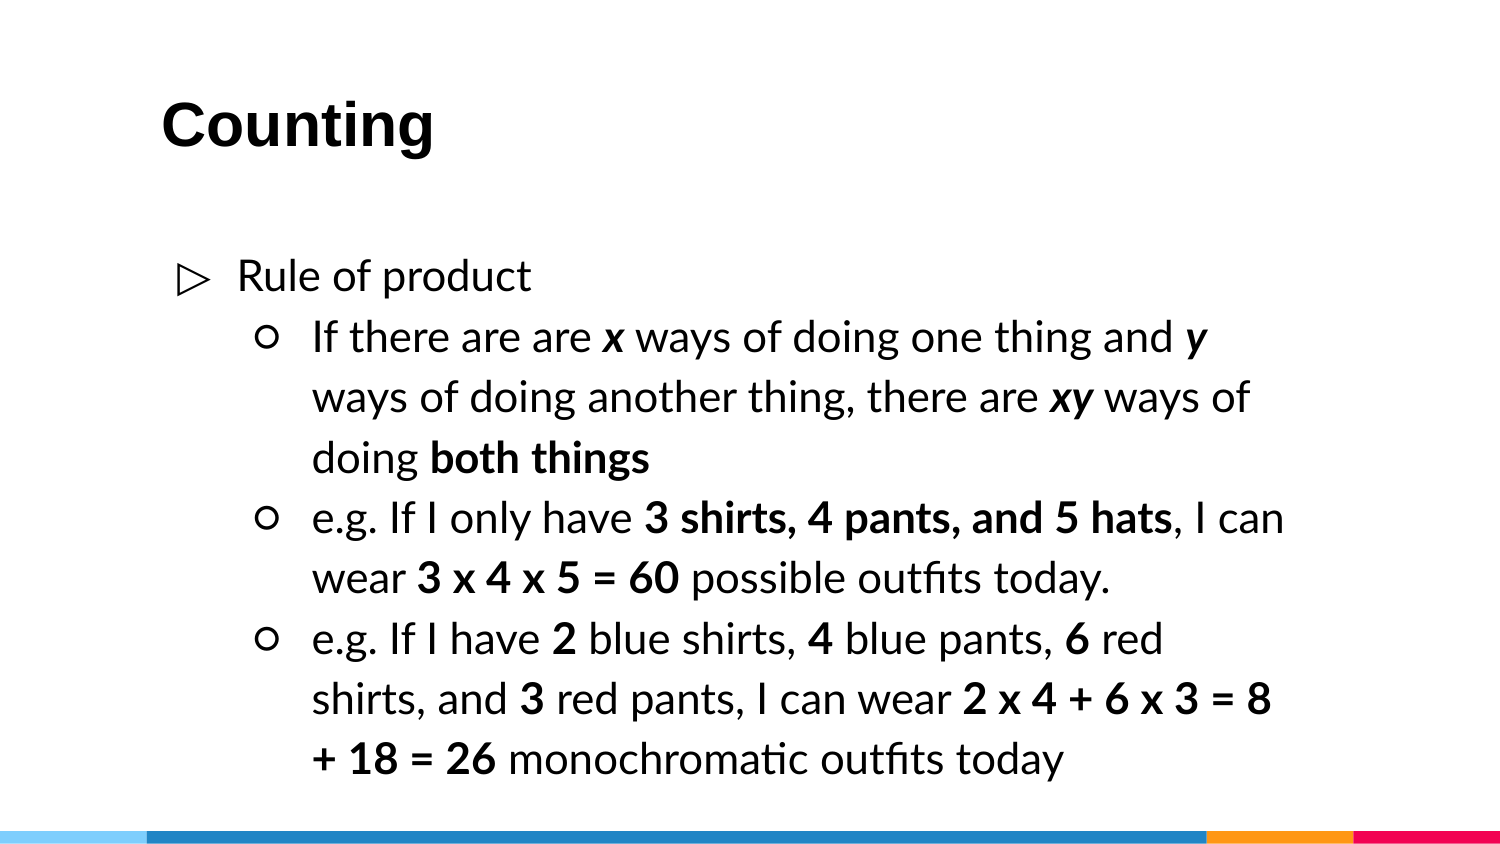

# Counting
Rule of product
If there are are x ways of doing one thing and y ways of doing another thing, there are xy ways of doing both things
e.g. If I only have 3 shirts, 4 pants, and 5 hats, I can wear 3 x 4 x 5 = 60 possible outfits today.
e.g. If I have 2 blue shirts, 4 blue pants, 6 red shirts, and 3 red pants, I can wear 2 x 4 + 6 x 3 = 8 + 18 = 26 monochromatic outfits today